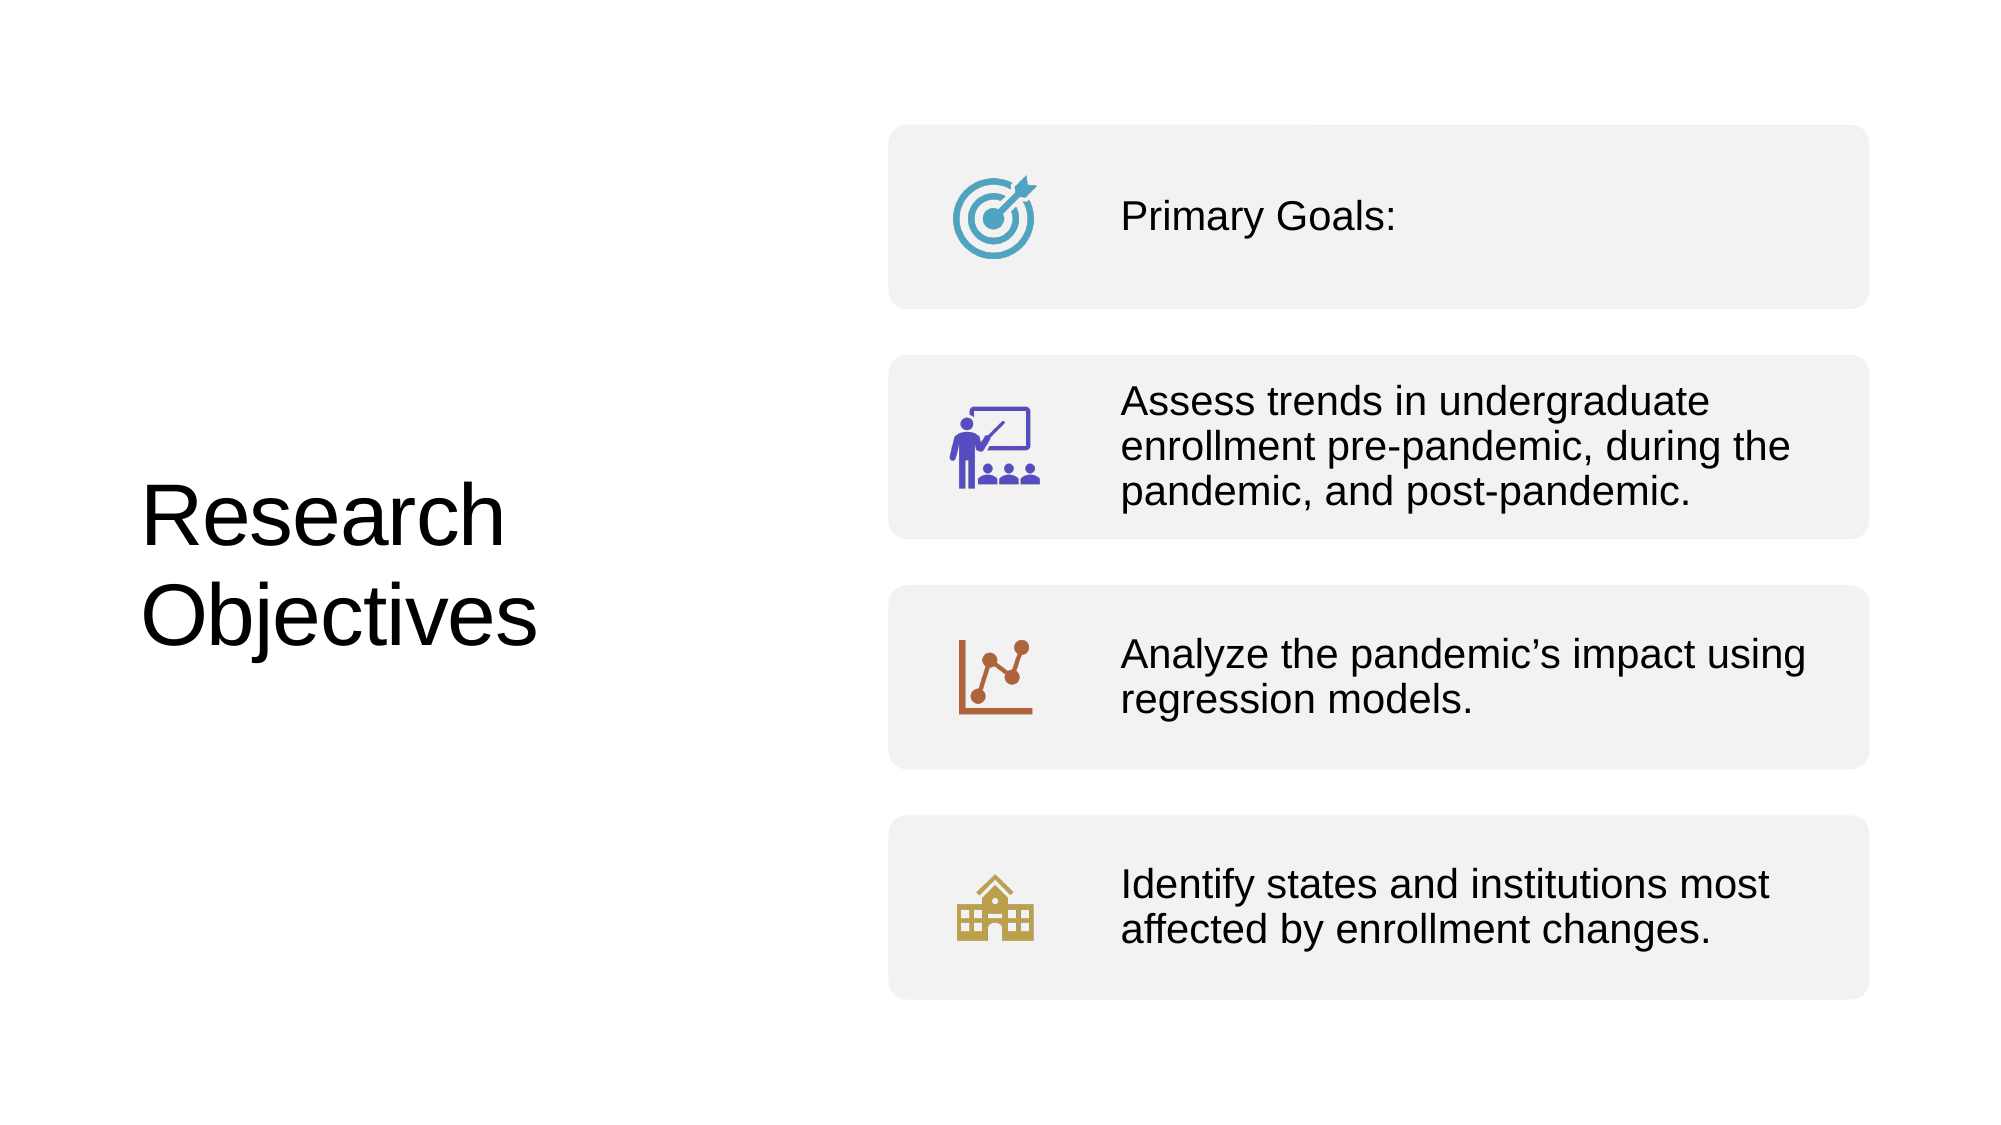

Primary Goals:
Assess trends in undergraduate enrollment pre-pandemic, during the pandemic, and post-pandemic.
Analyze the pandemic’s impact using regression models.
Identify states and institutions most affected by enrollment changes.
# Research Objectives